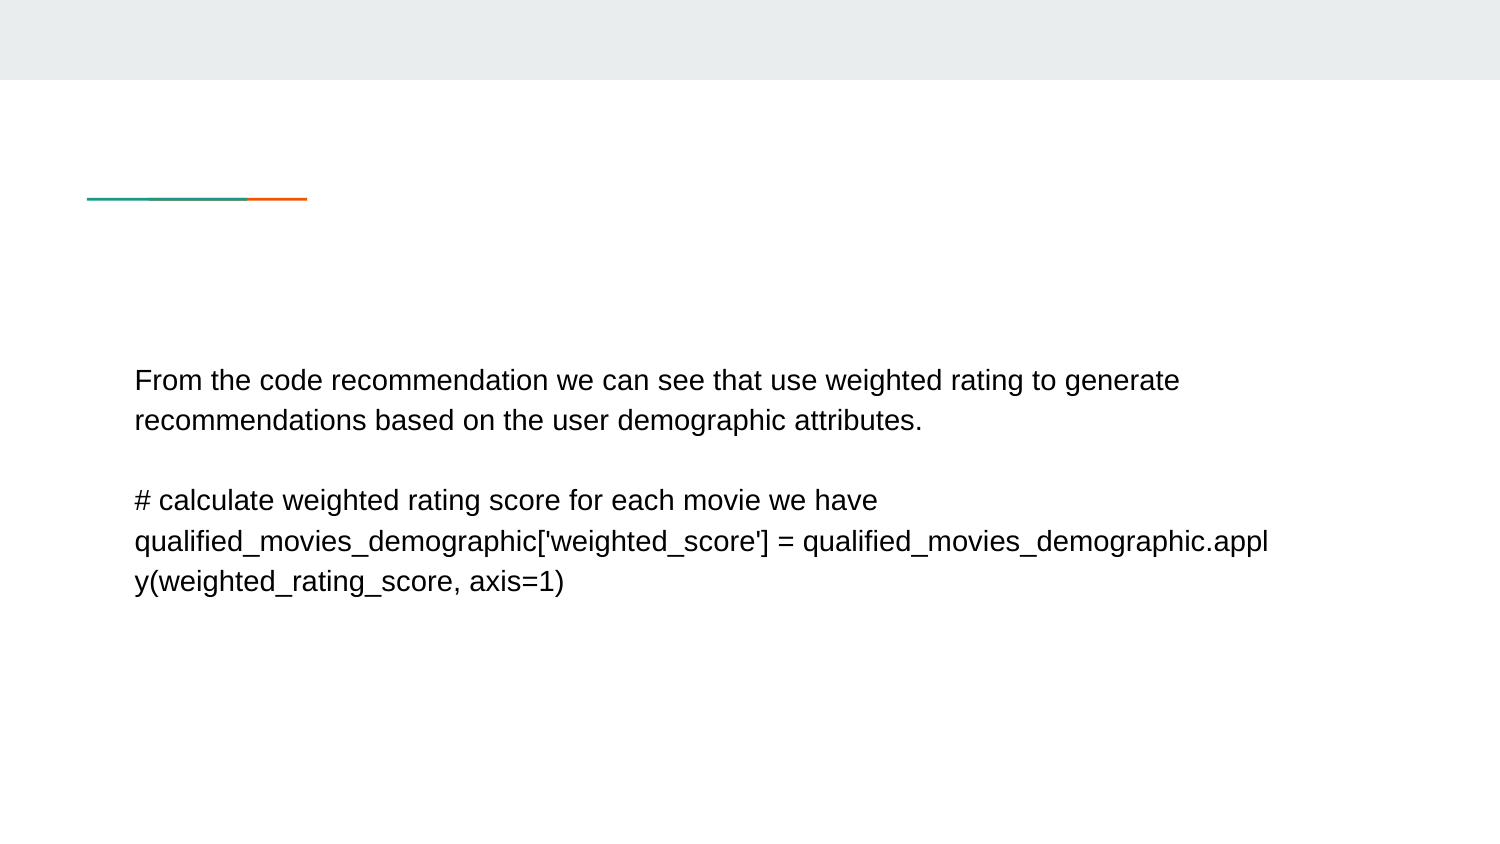

From the code recommendation we can see that use weighted rating to generate recommendations based on the user demographic attributes.

# calculate weighted rating score for each movie we have
qualified_movies_demographic['weighted_score'] = qualified_movies_demographic.appl
y(weighted_rating_score, axis=1)